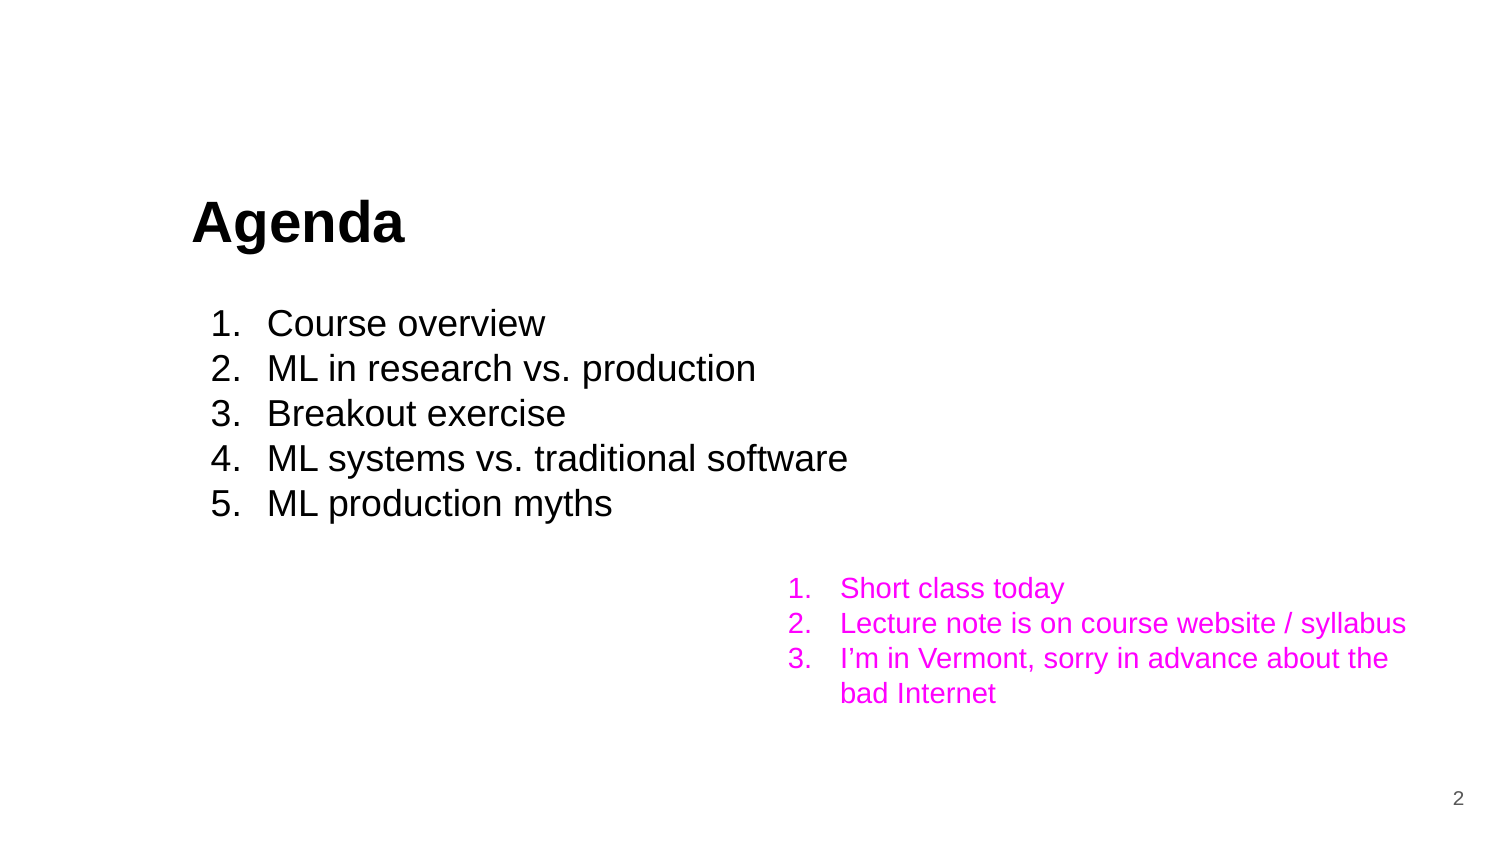

# Agenda

Course overview
ML in research vs. production
Breakout exercise
ML systems vs. traditional software
ML production myths
Short class today
Lecture note is on course website / syllabus
I’m in Vermont, sorry in advance about the bad Internet

2